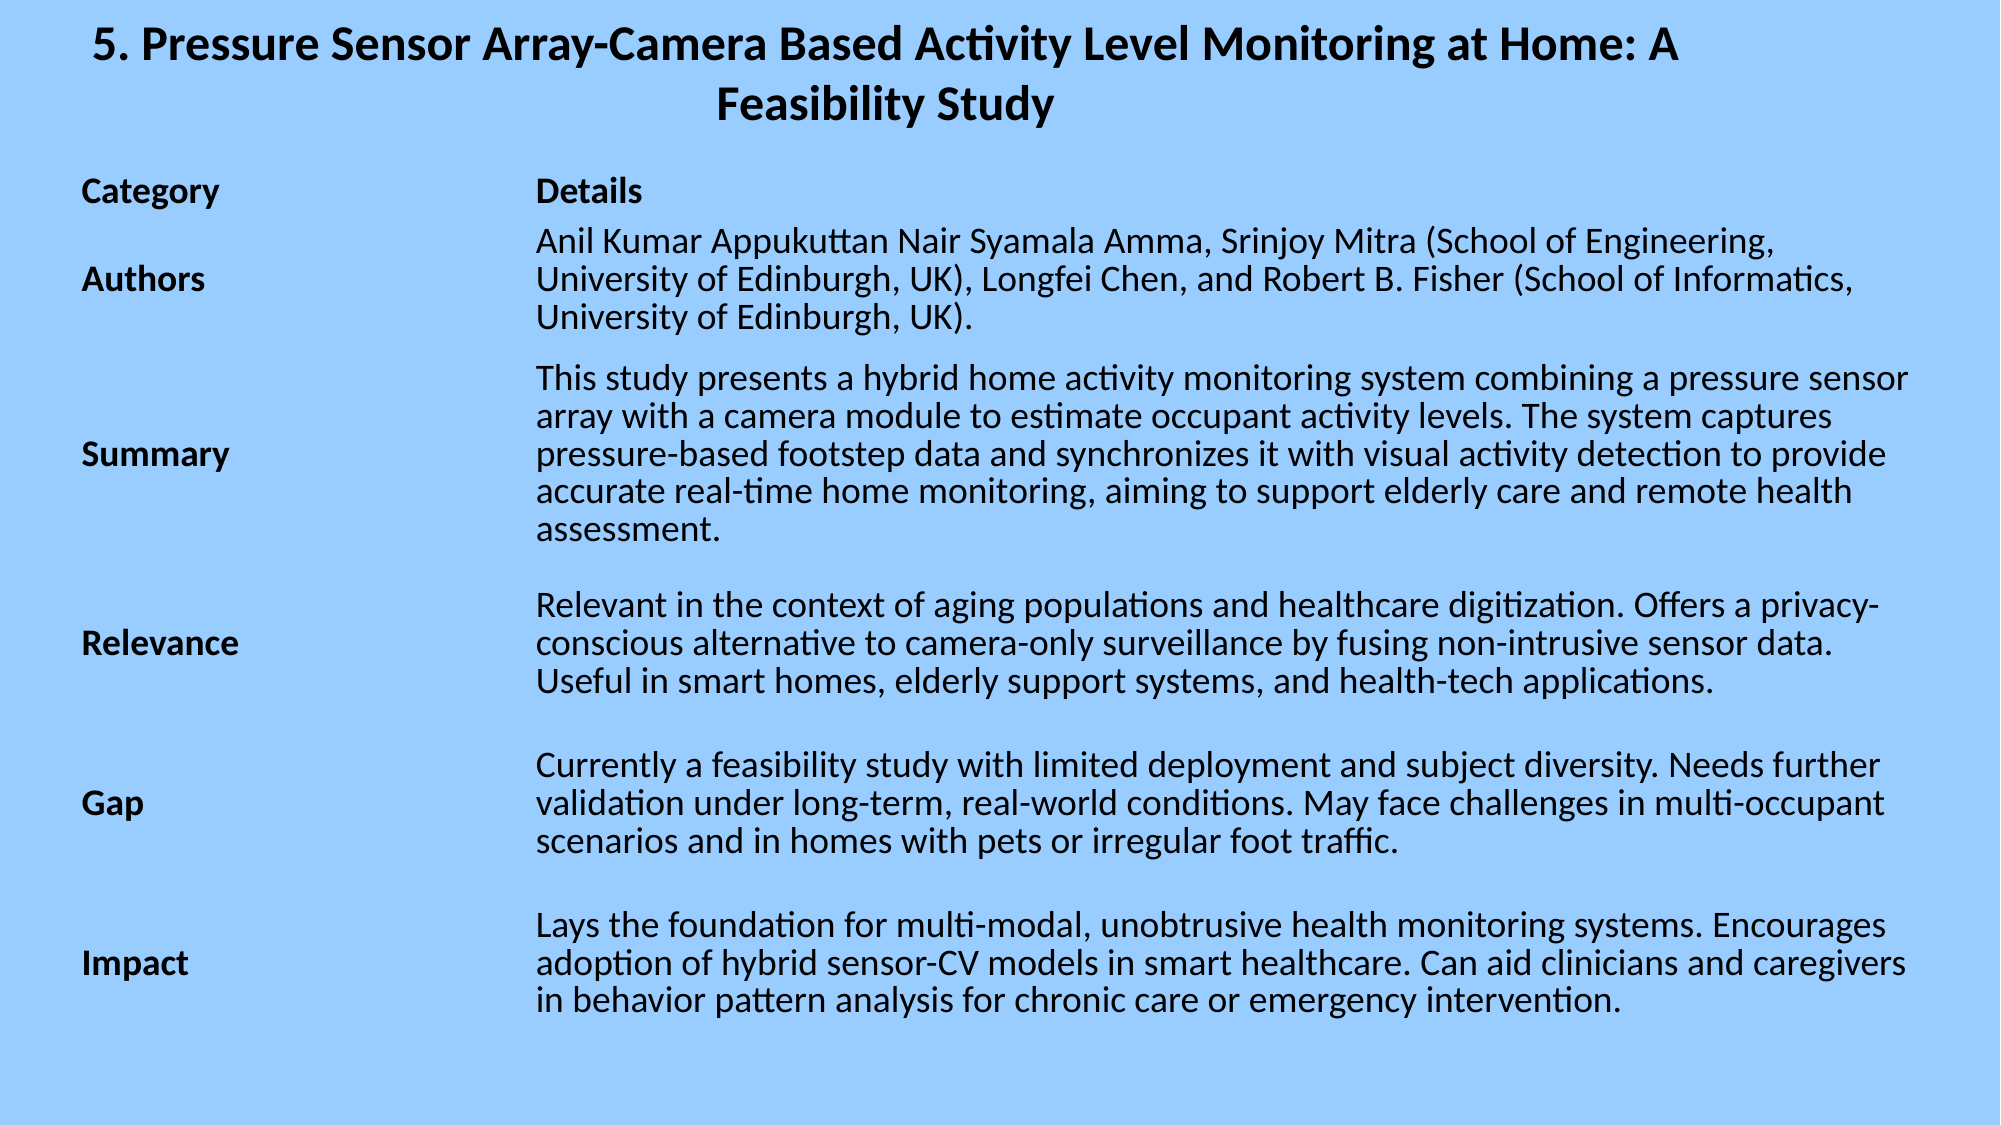

# 5. Pressure Sensor Array-Camera Based Activity Level Monitoring at Home: A Feasibility Study
| Category | Details |
| --- | --- |
| Authors | Anil Kumar Appukuttan Nair Syamala Amma, Srinjoy Mitra (School of Engineering, University of Edinburgh, UK), Longfei Chen, and Robert B. Fisher (School of Informatics, University of Edinburgh, UK). |
| Summary | This study presents a hybrid home activity monitoring system combining a pressure sensor array with a camera module to estimate occupant activity levels. The system captures pressure-based footstep data and synchronizes it with visual activity detection to provide accurate real-time home monitoring, aiming to support elderly care and remote health assessment. |
| Relevance | Relevant in the context of aging populations and healthcare digitization. Offers a privacy-conscious alternative to camera-only surveillance by fusing non-intrusive sensor data. Useful in smart homes, elderly support systems, and health-tech applications. |
| Gap | Currently a feasibility study with limited deployment and subject diversity. Needs further validation under long-term, real-world conditions. May face challenges in multi-occupant scenarios and in homes with pets or irregular foot traffic. |
| Impact | Lays the foundation for multi-modal, unobtrusive health monitoring systems. Encourages adoption of hybrid sensor-CV models in smart healthcare. Can aid clinicians and caregivers in behavior pattern analysis for chronic care or emergency intervention. |